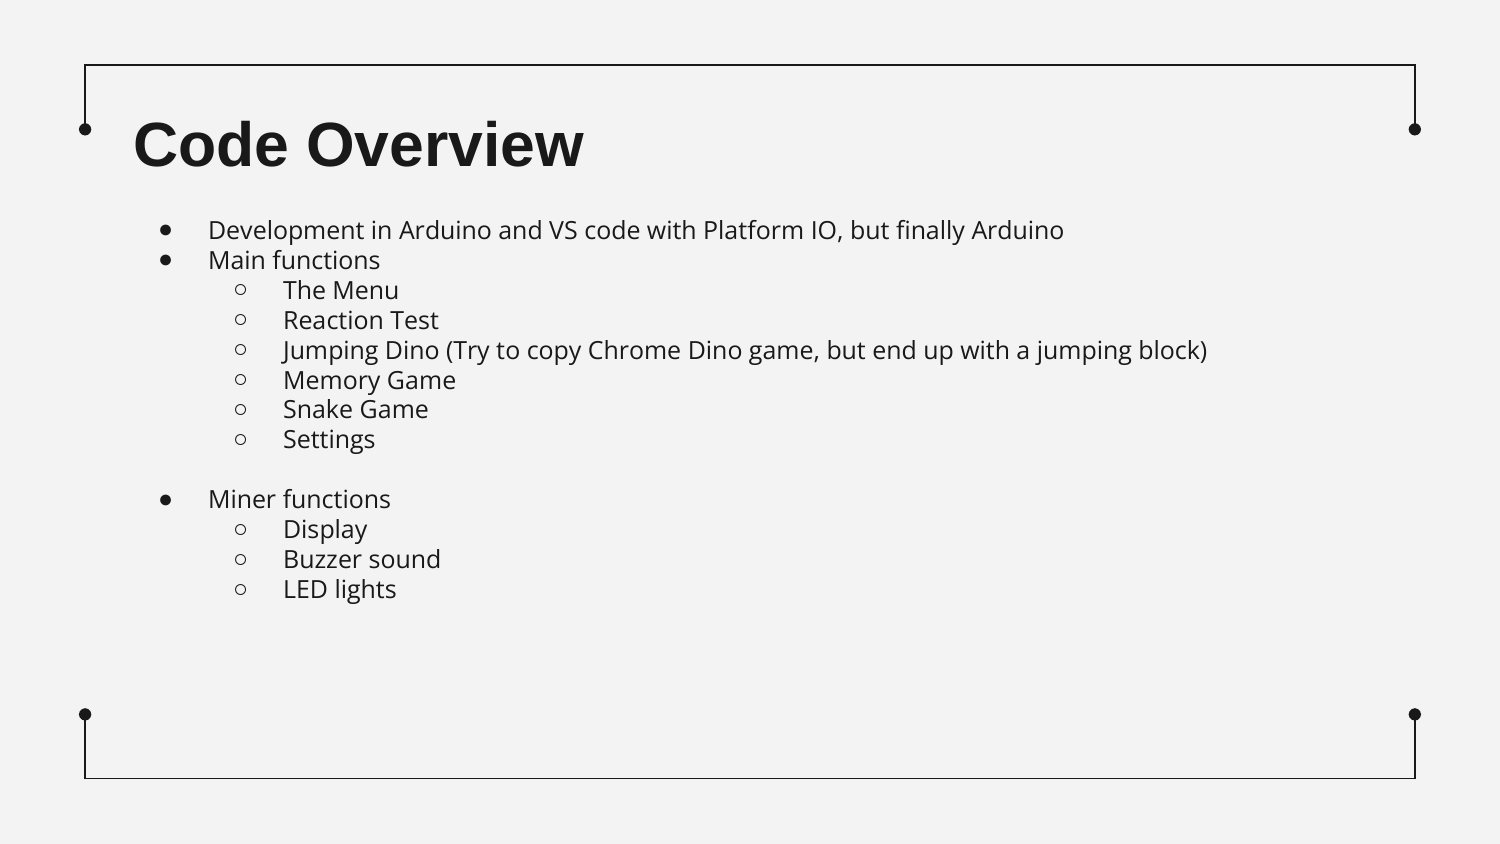

# Code Overview
Development in Arduino and VS code with Platform IO, but finally Arduino
Main functions
The Menu
Reaction Test
Jumping Dino (Try to copy Chrome Dino game, but end up with a jumping block)
Memory Game
Snake Game
Settings

Miner functions
Display
Buzzer sound
LED lights